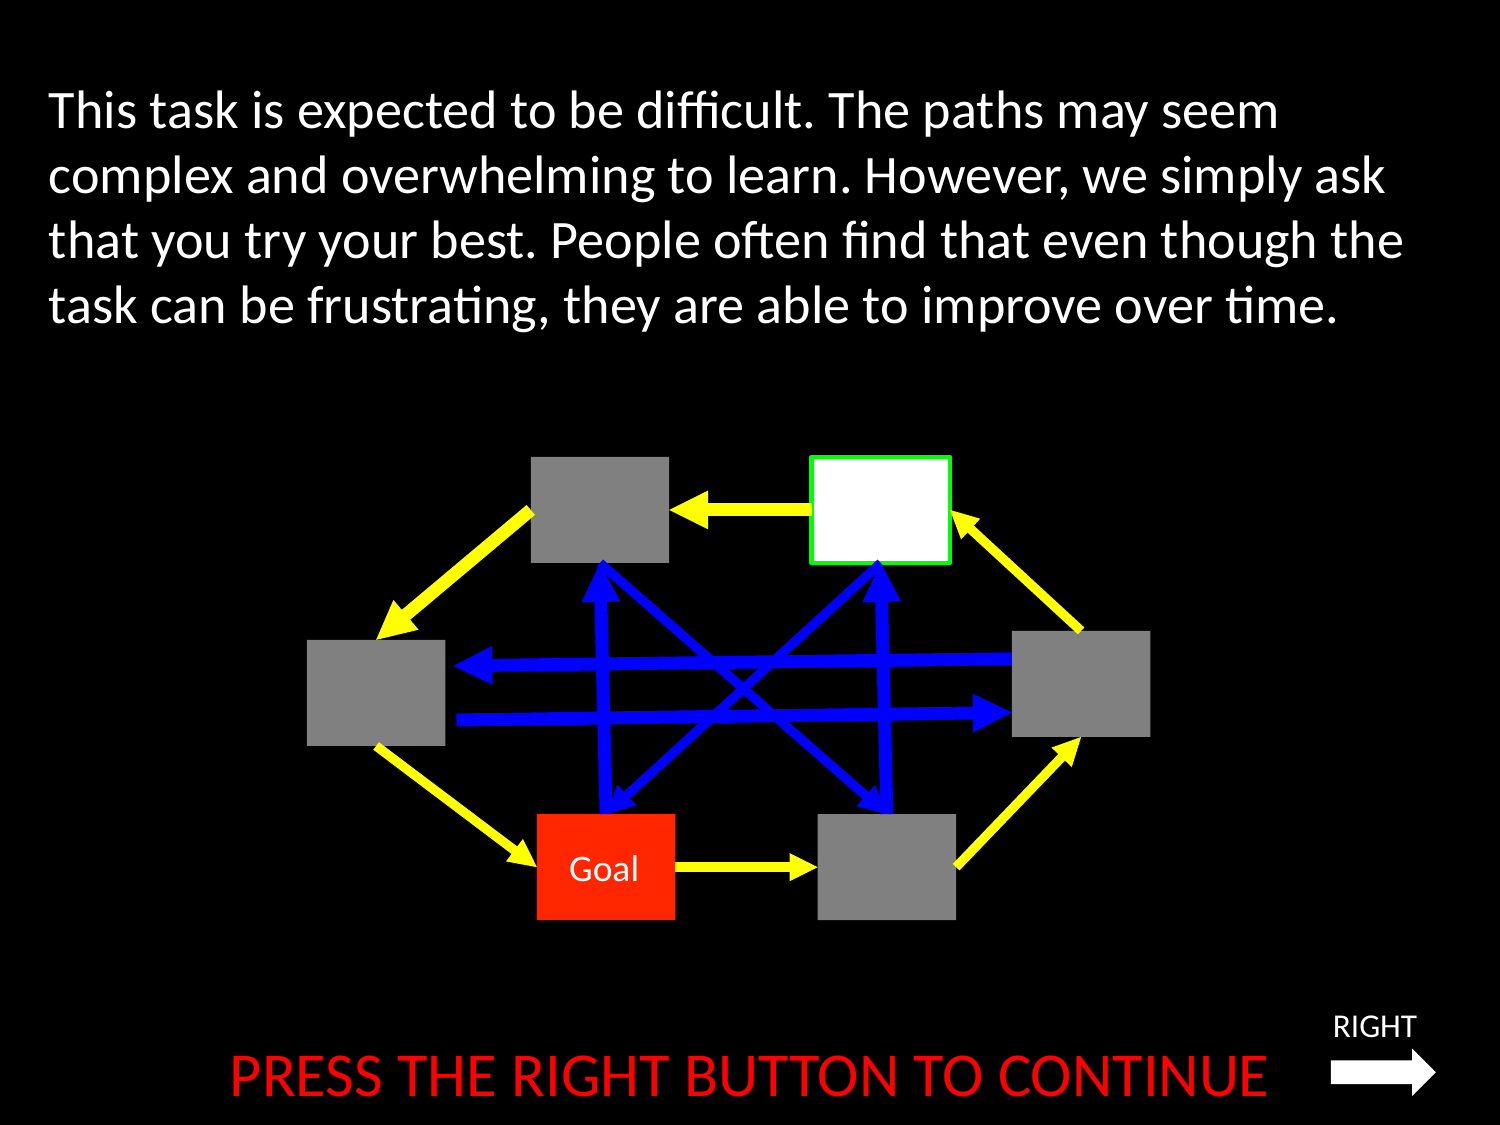

This task is expected to be difficult. The paths may seem complex and overwhelming to learn. However, we simply ask that you try your best. People often find that even though the task can be frustrating, they are able to improve over time.

Goal
RIGHT
PRESS THE RIGHT BUTTON TO CONTINUE